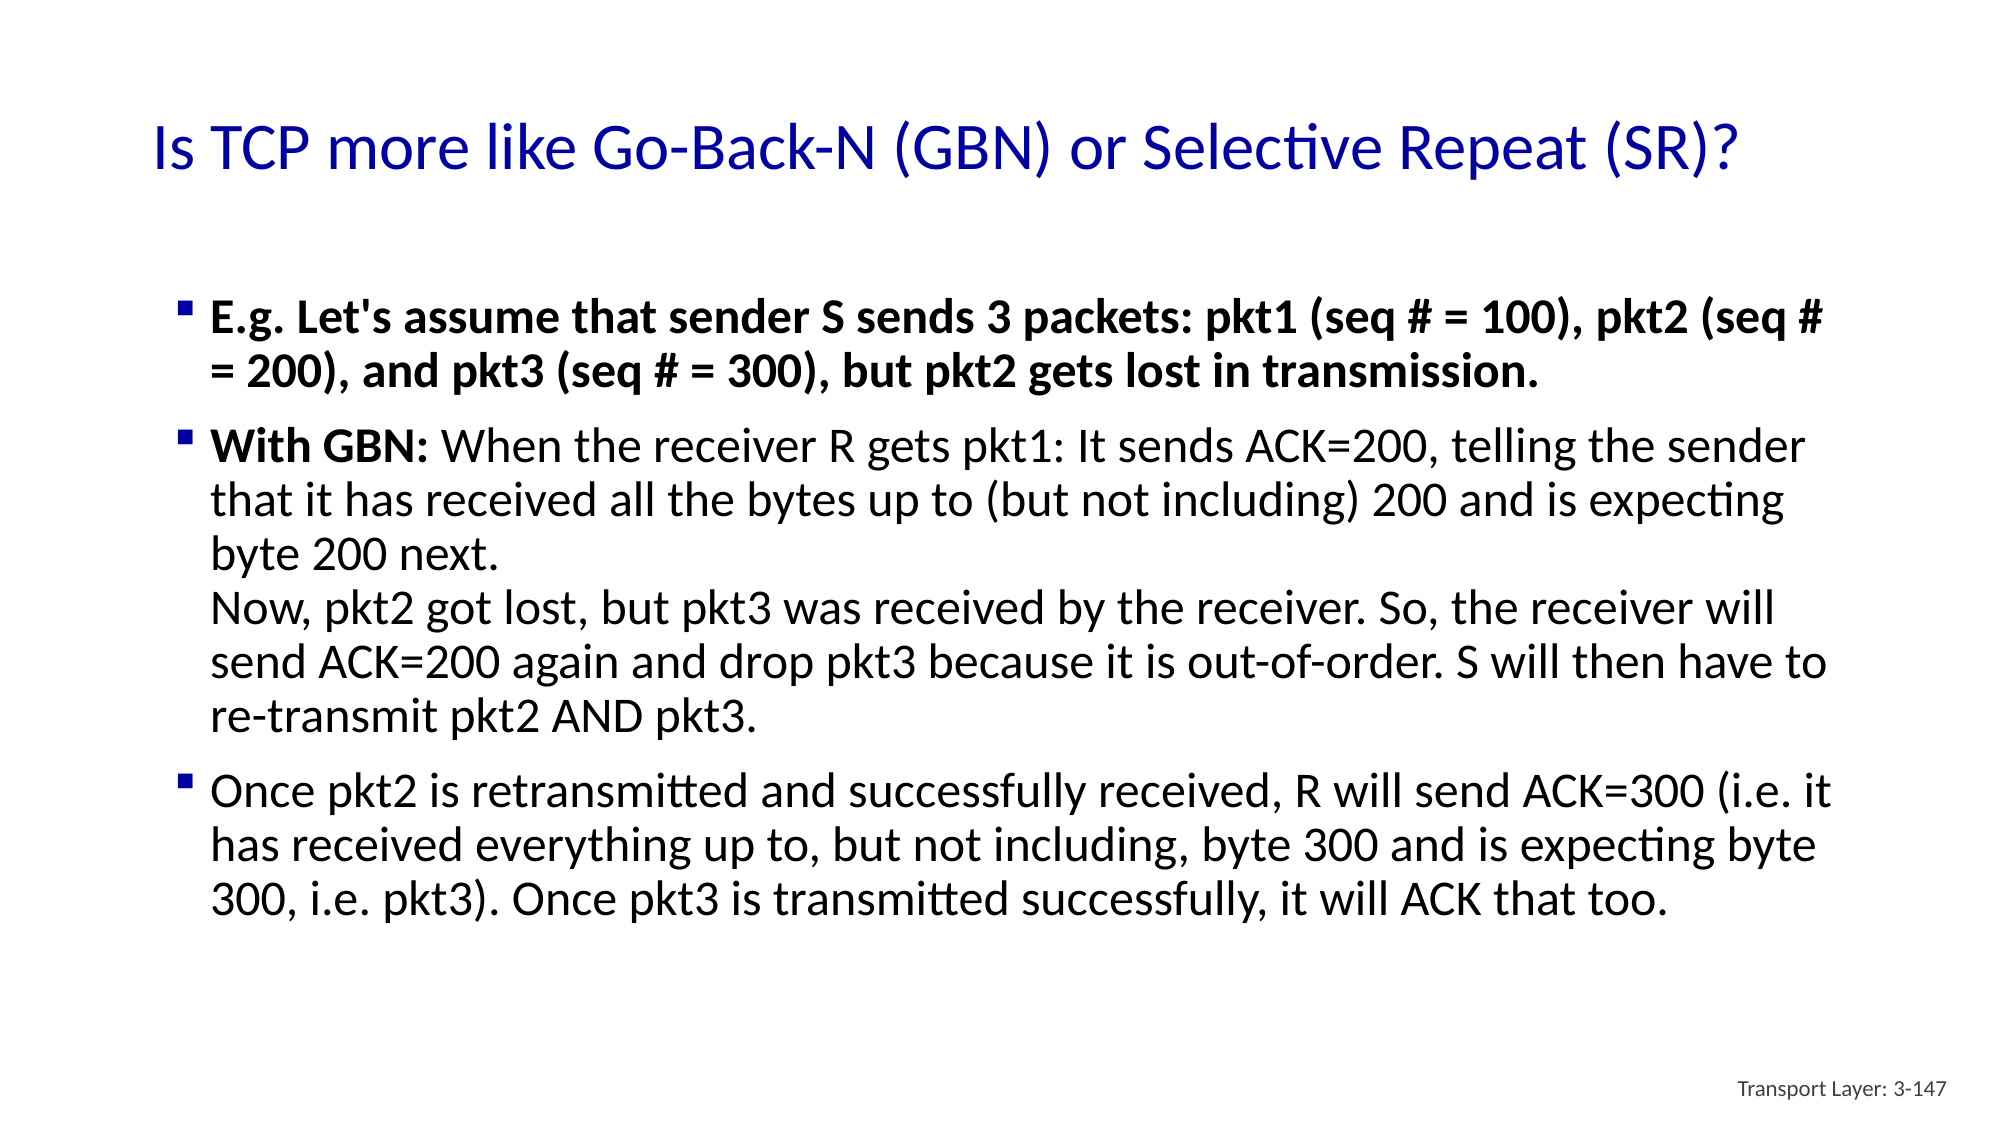

# Is TCP more like Go-Back-N (GBN) or Selective Repeat (SR)?
E.g. Let's assume that sender S sends 3 packets: pkt1 (seq # = 100), pkt2 (seq # = 200), and pkt3 (seq # = 300), but pkt2 gets lost in transmission.
With GBN: When the receiver R gets pkt1: It sends ACK=200, telling the sender that it has received all the bytes up to (but not including) 200 and is expecting byte 200 next.
Now, pkt2 got lost, but pkt3 was received by the receiver. So, the receiver will send ACK=200 again and drop pkt3 because it is out-of-order. S will then have to re-transmit pkt2 AND pkt3.
Once pkt2 is retransmitted and successfully received, R will send ACK=300 (i.e. it has received everything up to, but not including, byte 300 and is expecting byte 300, i.e. pkt3). Once pkt3 is transmitted successfully, it will ACK that too.
Transport Layer: 3-147